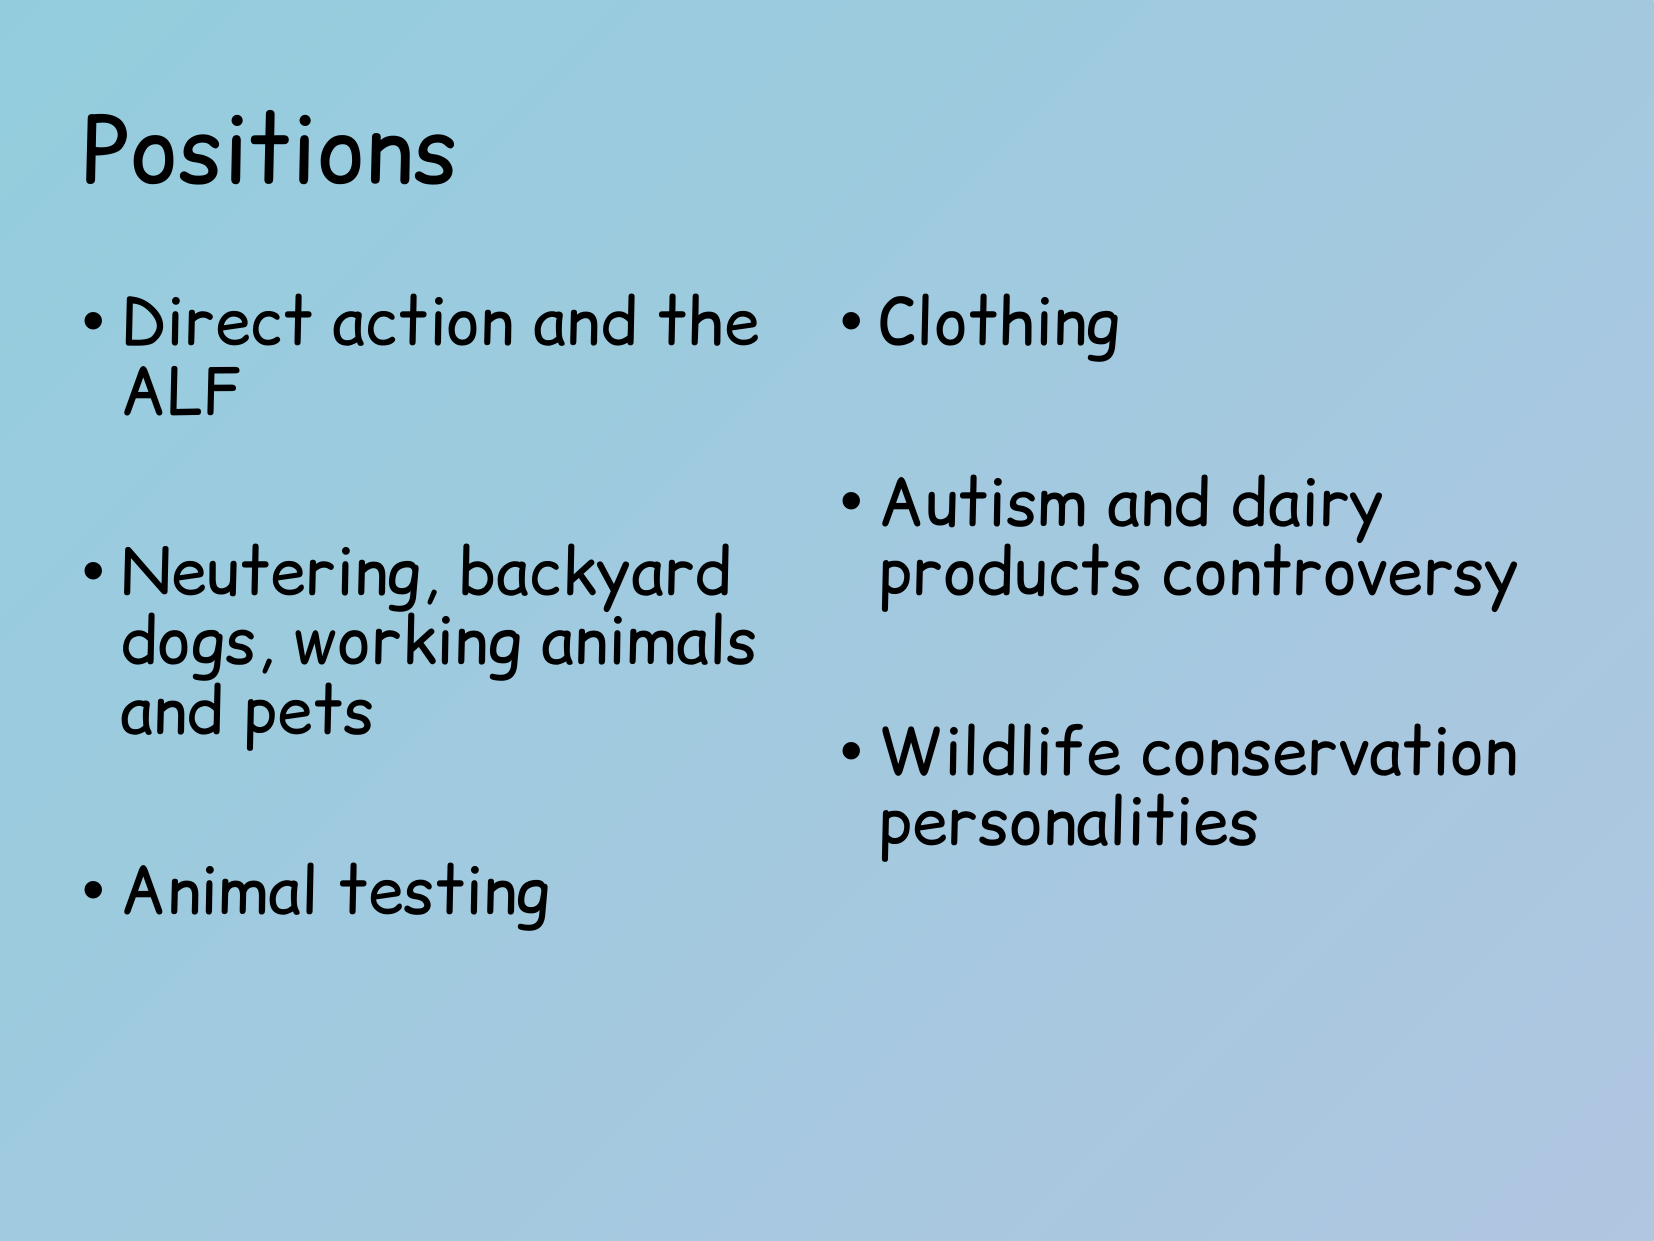

# Positions
Direct action and the ALF

Neutering, backyard dogs, working animals and pets

Animal testing
Clothing

Autism and dairy products controversy

Wildlife conservation personalities